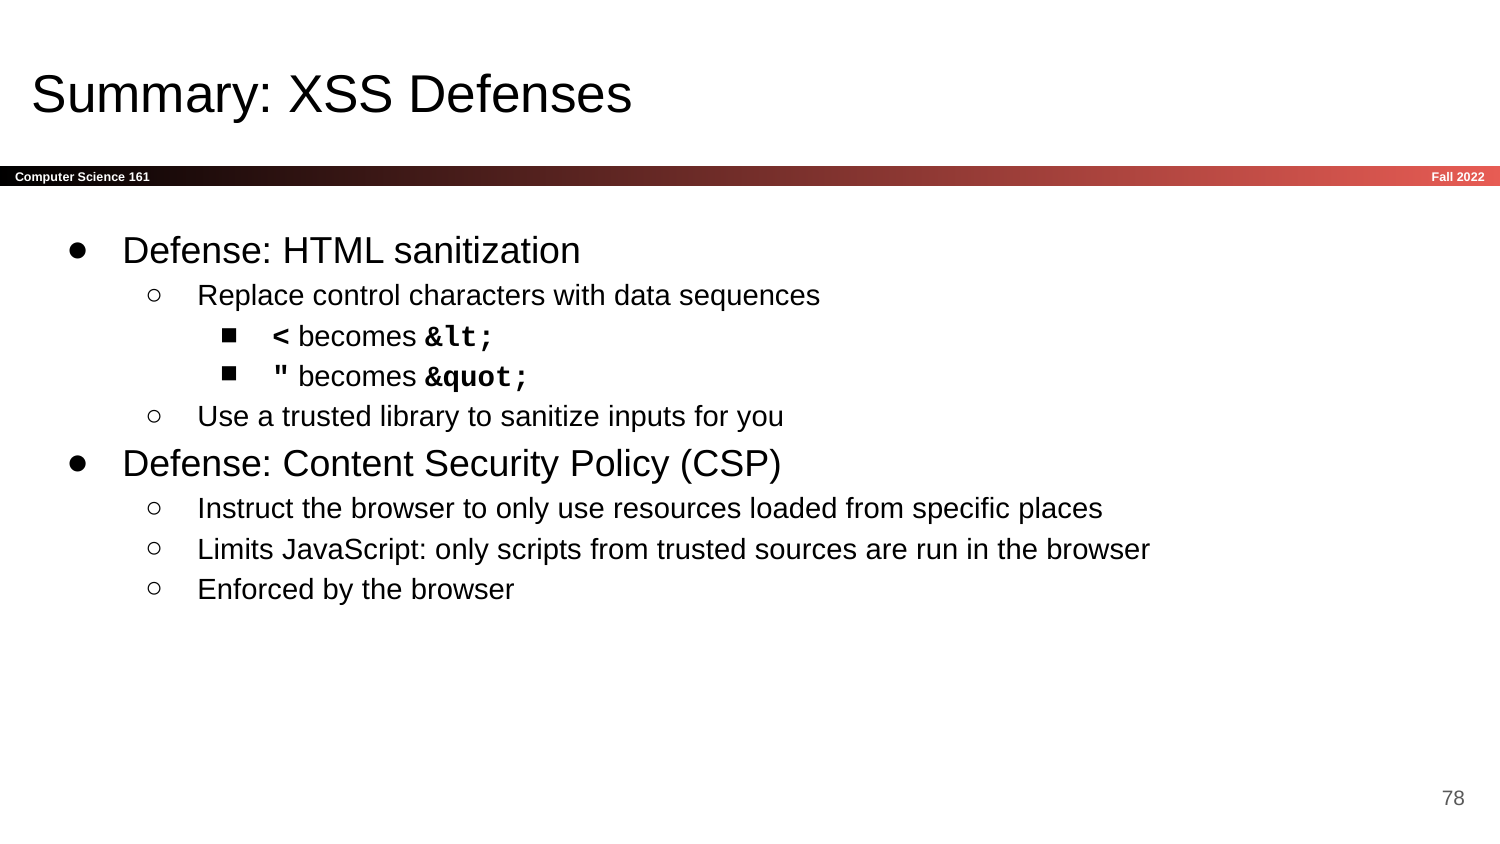

# Summary: XSS Defenses
Defense: HTML sanitization
Replace control characters with data sequences
< becomes &lt;
" becomes &quot;
Use a trusted library to sanitize inputs for you
Defense: Content Security Policy (CSP)
Instruct the browser to only use resources loaded from specific places
Limits JavaScript: only scripts from trusted sources are run in the browser
Enforced by the browser
78